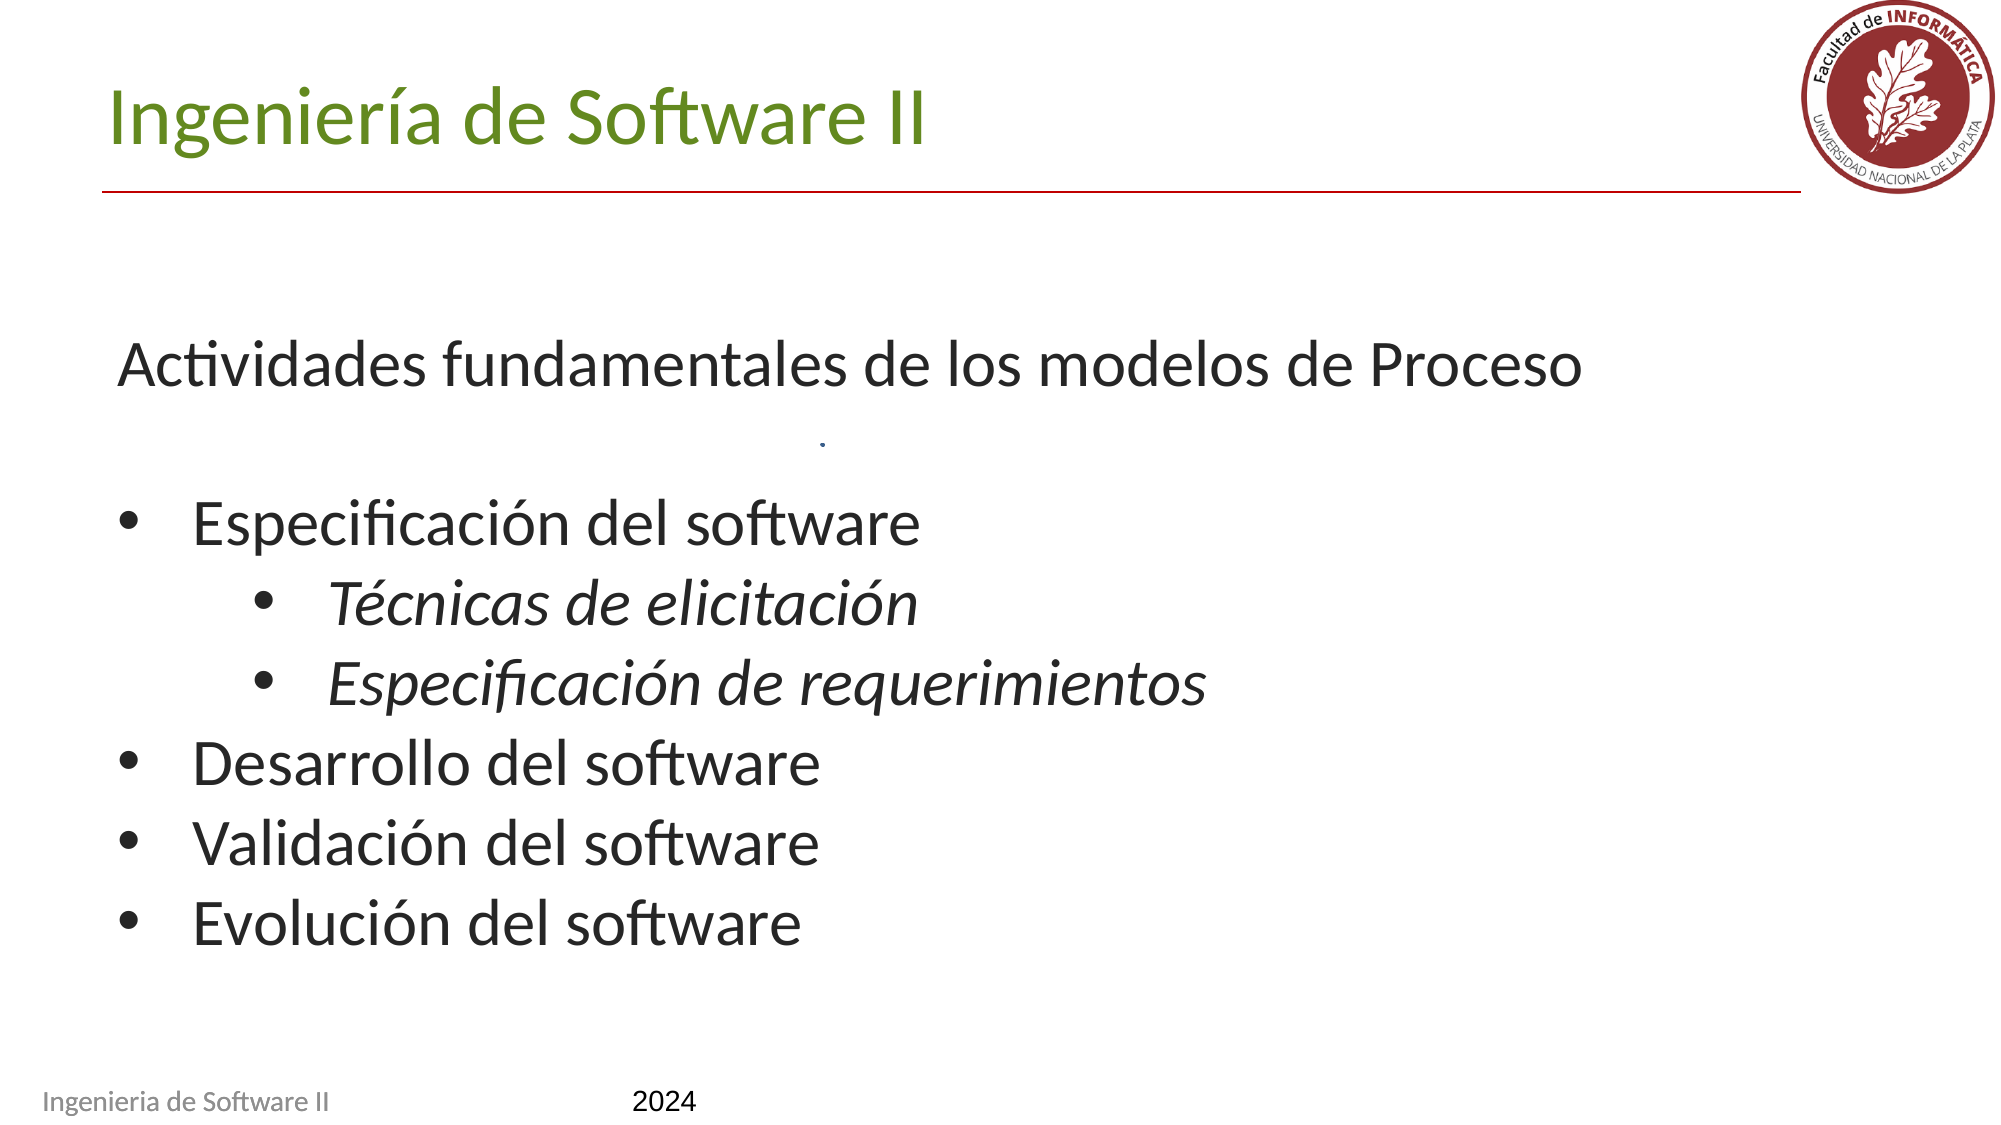

Ingeniería de Software II

Actividades fundamentales de los modelos de Proceso

Especificación del software
Técnicas de elicitación
Especificación de requerimientos
Desarrollo del software
Validación del software
Evolución del software

Ingenieria de Software II